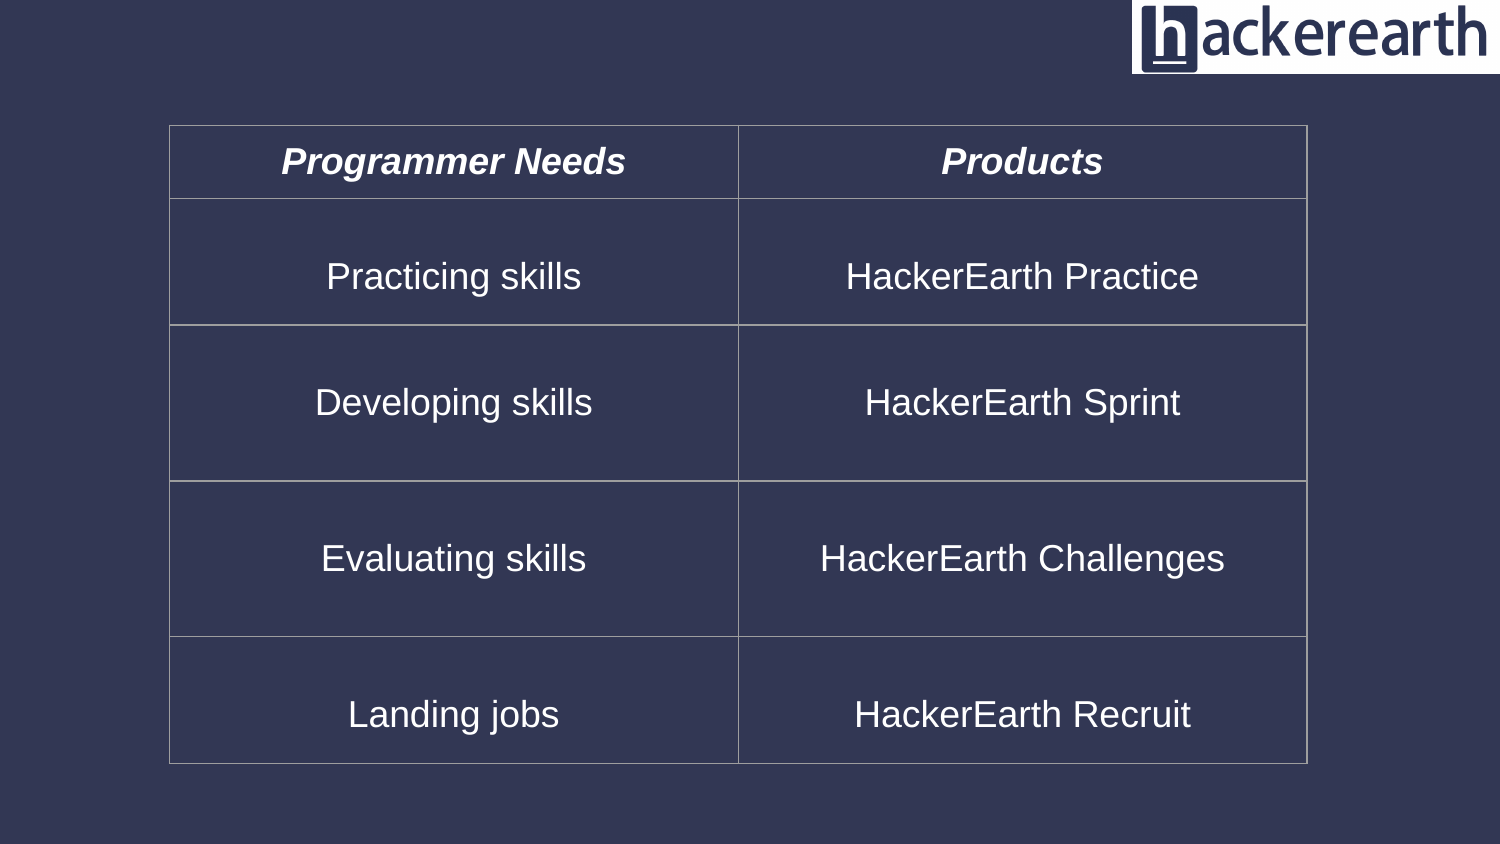

| Programmer Needs | Products |
| --- | --- |
| Practicing skills | HackerEarth Practice |
| Developing skills | HackerEarth Sprint |
| Evaluating skills | HackerEarth Challenges |
| Landing jobs | HackerEarth Recruit |